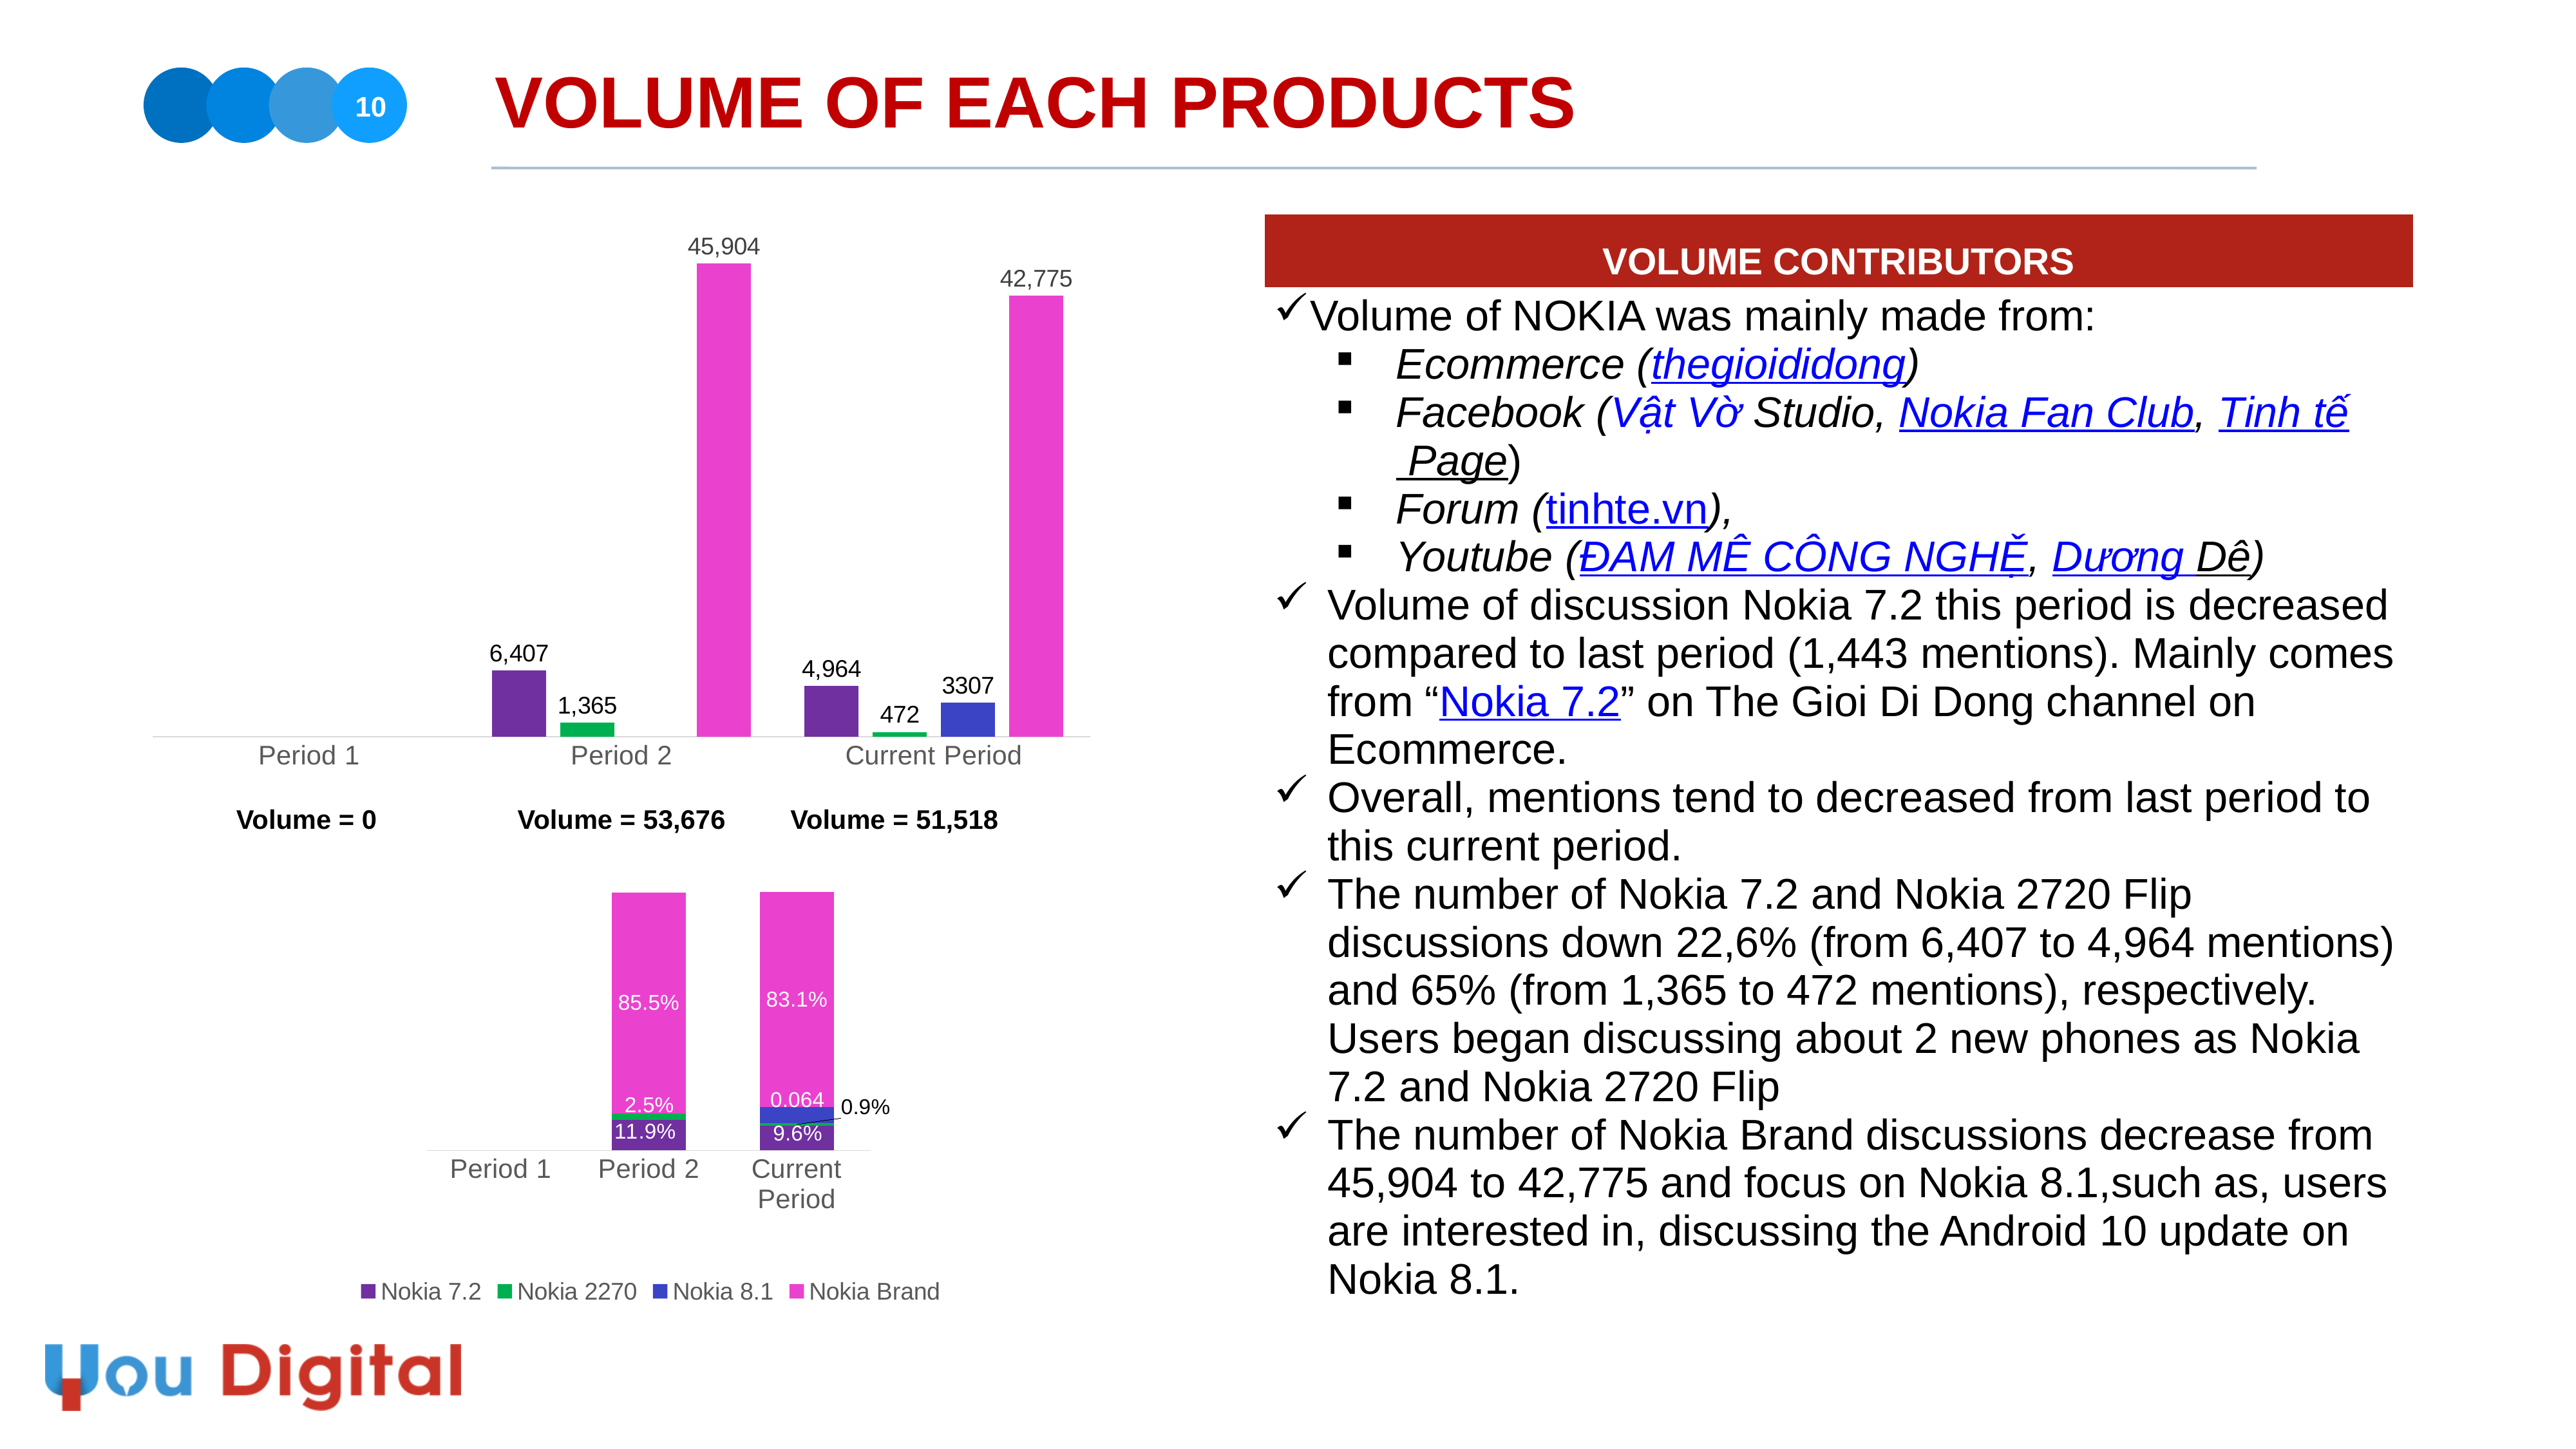

# VOLUME OF EACH PRODUCTS
10

### Chart

| Category | Nokia 7.2 | Nokia 2720 | Nokia 8.1 | Nokia Brand |
|---|---|---|---|---|
| Period 1 | None | None | None | None |
| Period 2 | 6407.0 | 1365.0 | None | 45904.0 |
| Current Period | 4964.0 | 472.0 | 3307.0 | 42775.0 |
| VOLUME CONTRIBUTORS |
| --- |
| Volume of NOKIA was mainly made from: Ecommerce (thegioididong) Facebook (Vật Vờ Studio, Nokia Fan Club, Tinh tế Page) Forum (tinhte.vn), Youtube (ĐAM MÊ CÔNG NGHỆ, Dương Dê) Volume of discussion Nokia 7.2 this period is decreased compared to last period (1,443 mentions). Mainly comes from “Nokia 7.2” on The Gioi Di Dong channel on Ecommerce. Overall, mentions tend to decreased from last period to this current period. The number of Nokia 7.2 and Nokia 2720 Flip discussions down 22,6% (from 6,407 to 4,964 mentions) and 65% (from 1,365 to 472 mentions), respectively. Users began discussing about 2 new phones as Nokia 7.2 and Nokia 2720 Flip The number of Nokia Brand discussions decrease from 45,904 to 42,775 and focus on Nokia 8.1,such as, users are interested in, discussing the Android 10 update on Nokia 8.1. |
Volume = 53,676
Volume = 0
Volume = 51,518

### Chart

| Category | Nokia 7.2 | Nokia 2270 | Nokia 8.1 | Nokia Brand |
|---|---|---|---|---|
| Period 1 | None | None | None | None |
| Period 2 | 0.119 | 0.025 | None | 0.855 |
| Current Period | 0.096 | 0.009 | 0.064 | 0.831 |